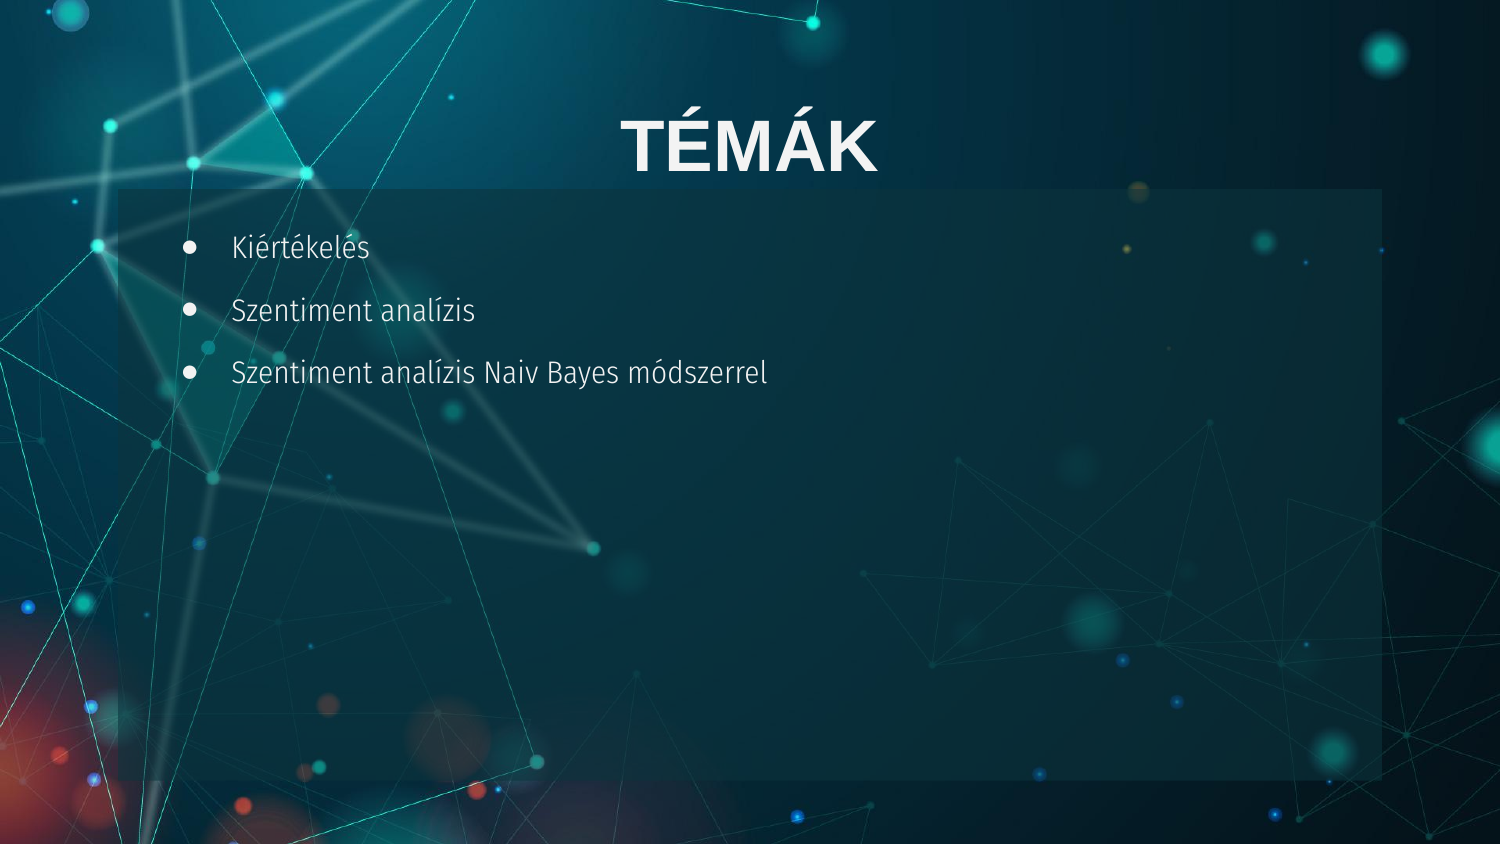

# TÉMÁK
Kiértékelés
Szentiment analízis
Szentiment analízis Naiv Bayes módszerrel